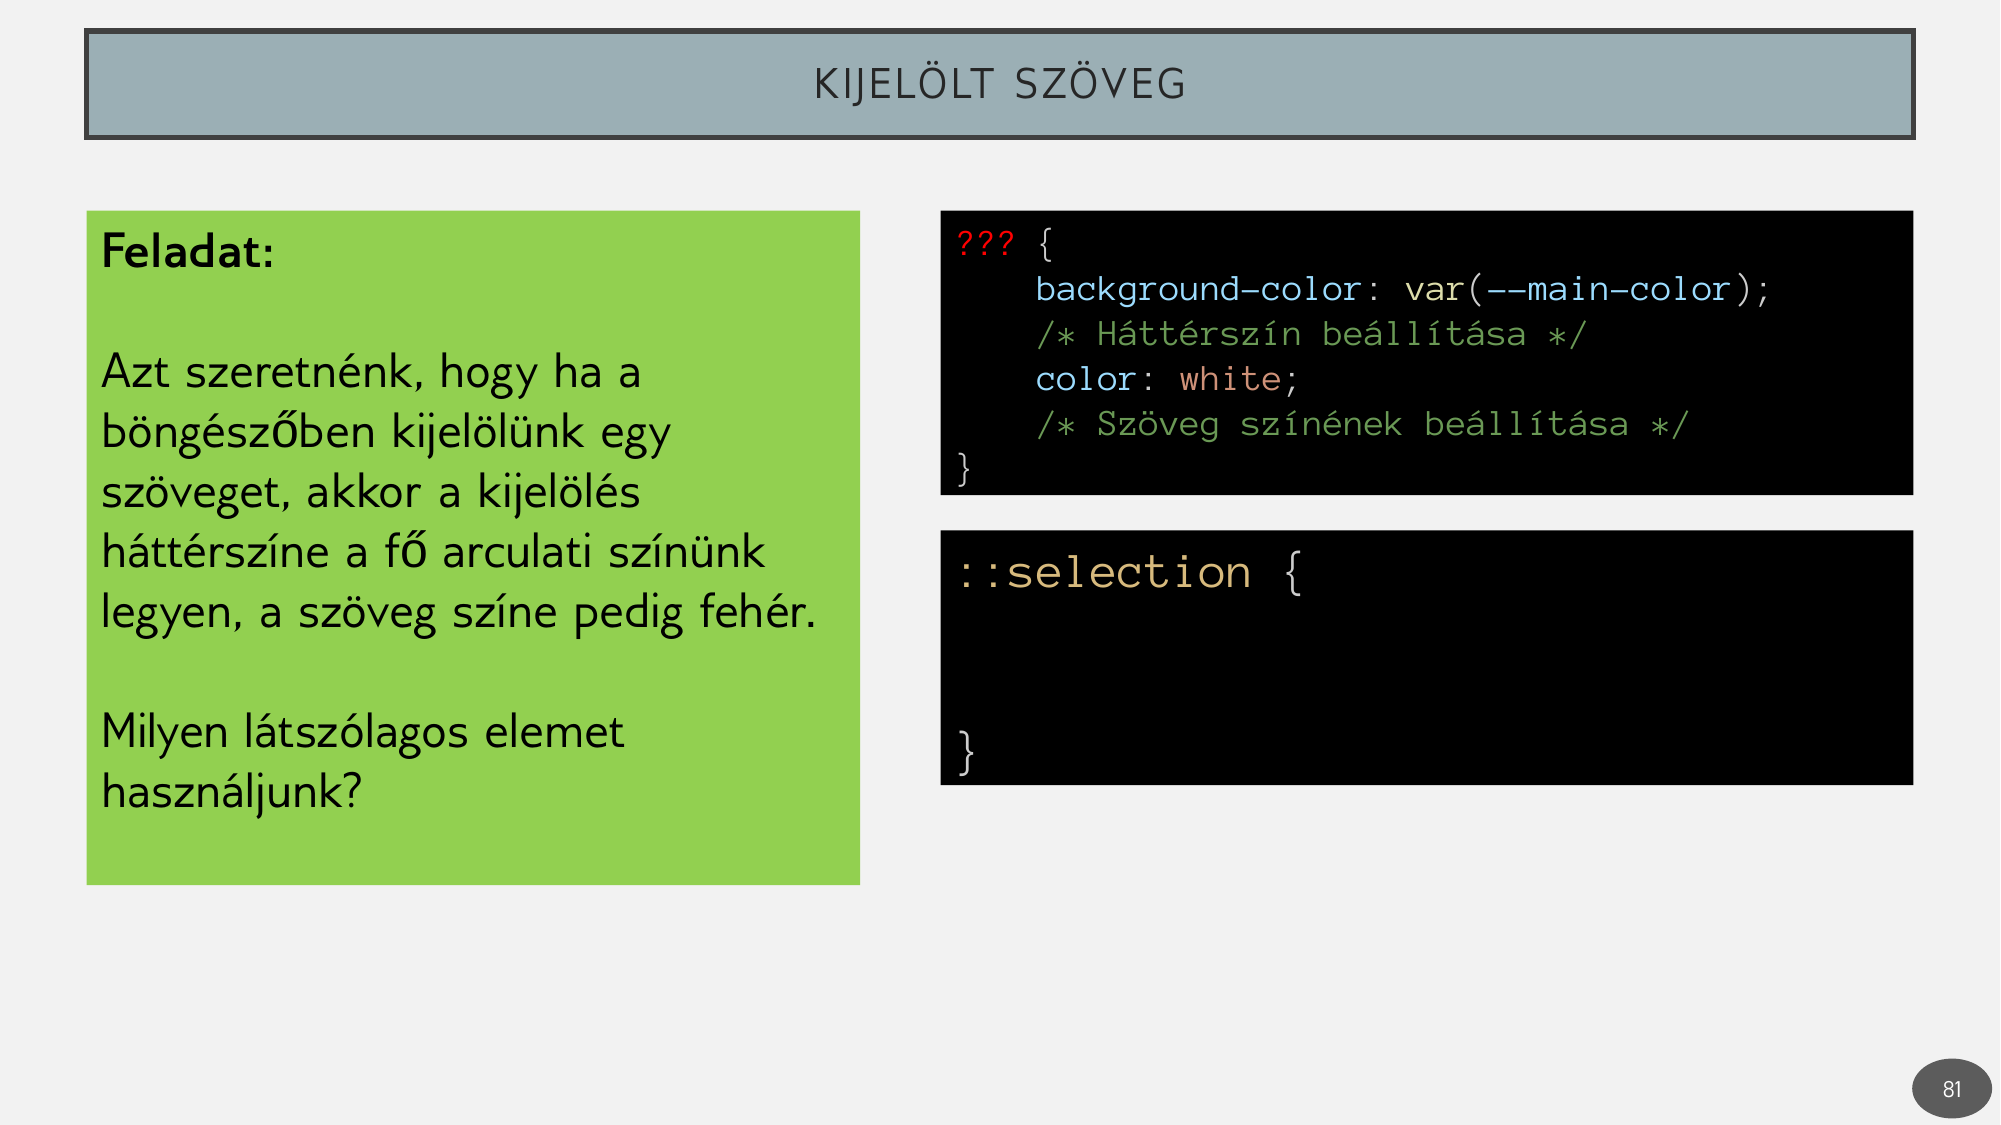

# Kijelölt szöveg
Feladat:

Azt szeretnénk, hogy ha a böngészőben kijelölünk egy szöveget, akkor a kijelölés háttérszíne a fő arculati színünk legyen, a szöveg színe pedig fehér.

Milyen látszólagos elemet használjunk?

??? {
    background-color: var(--main-color);
    /* Háttérszín beállítása */
    color: white;
    /* Szöveg színének beállítása */
}
::selection {

}
81